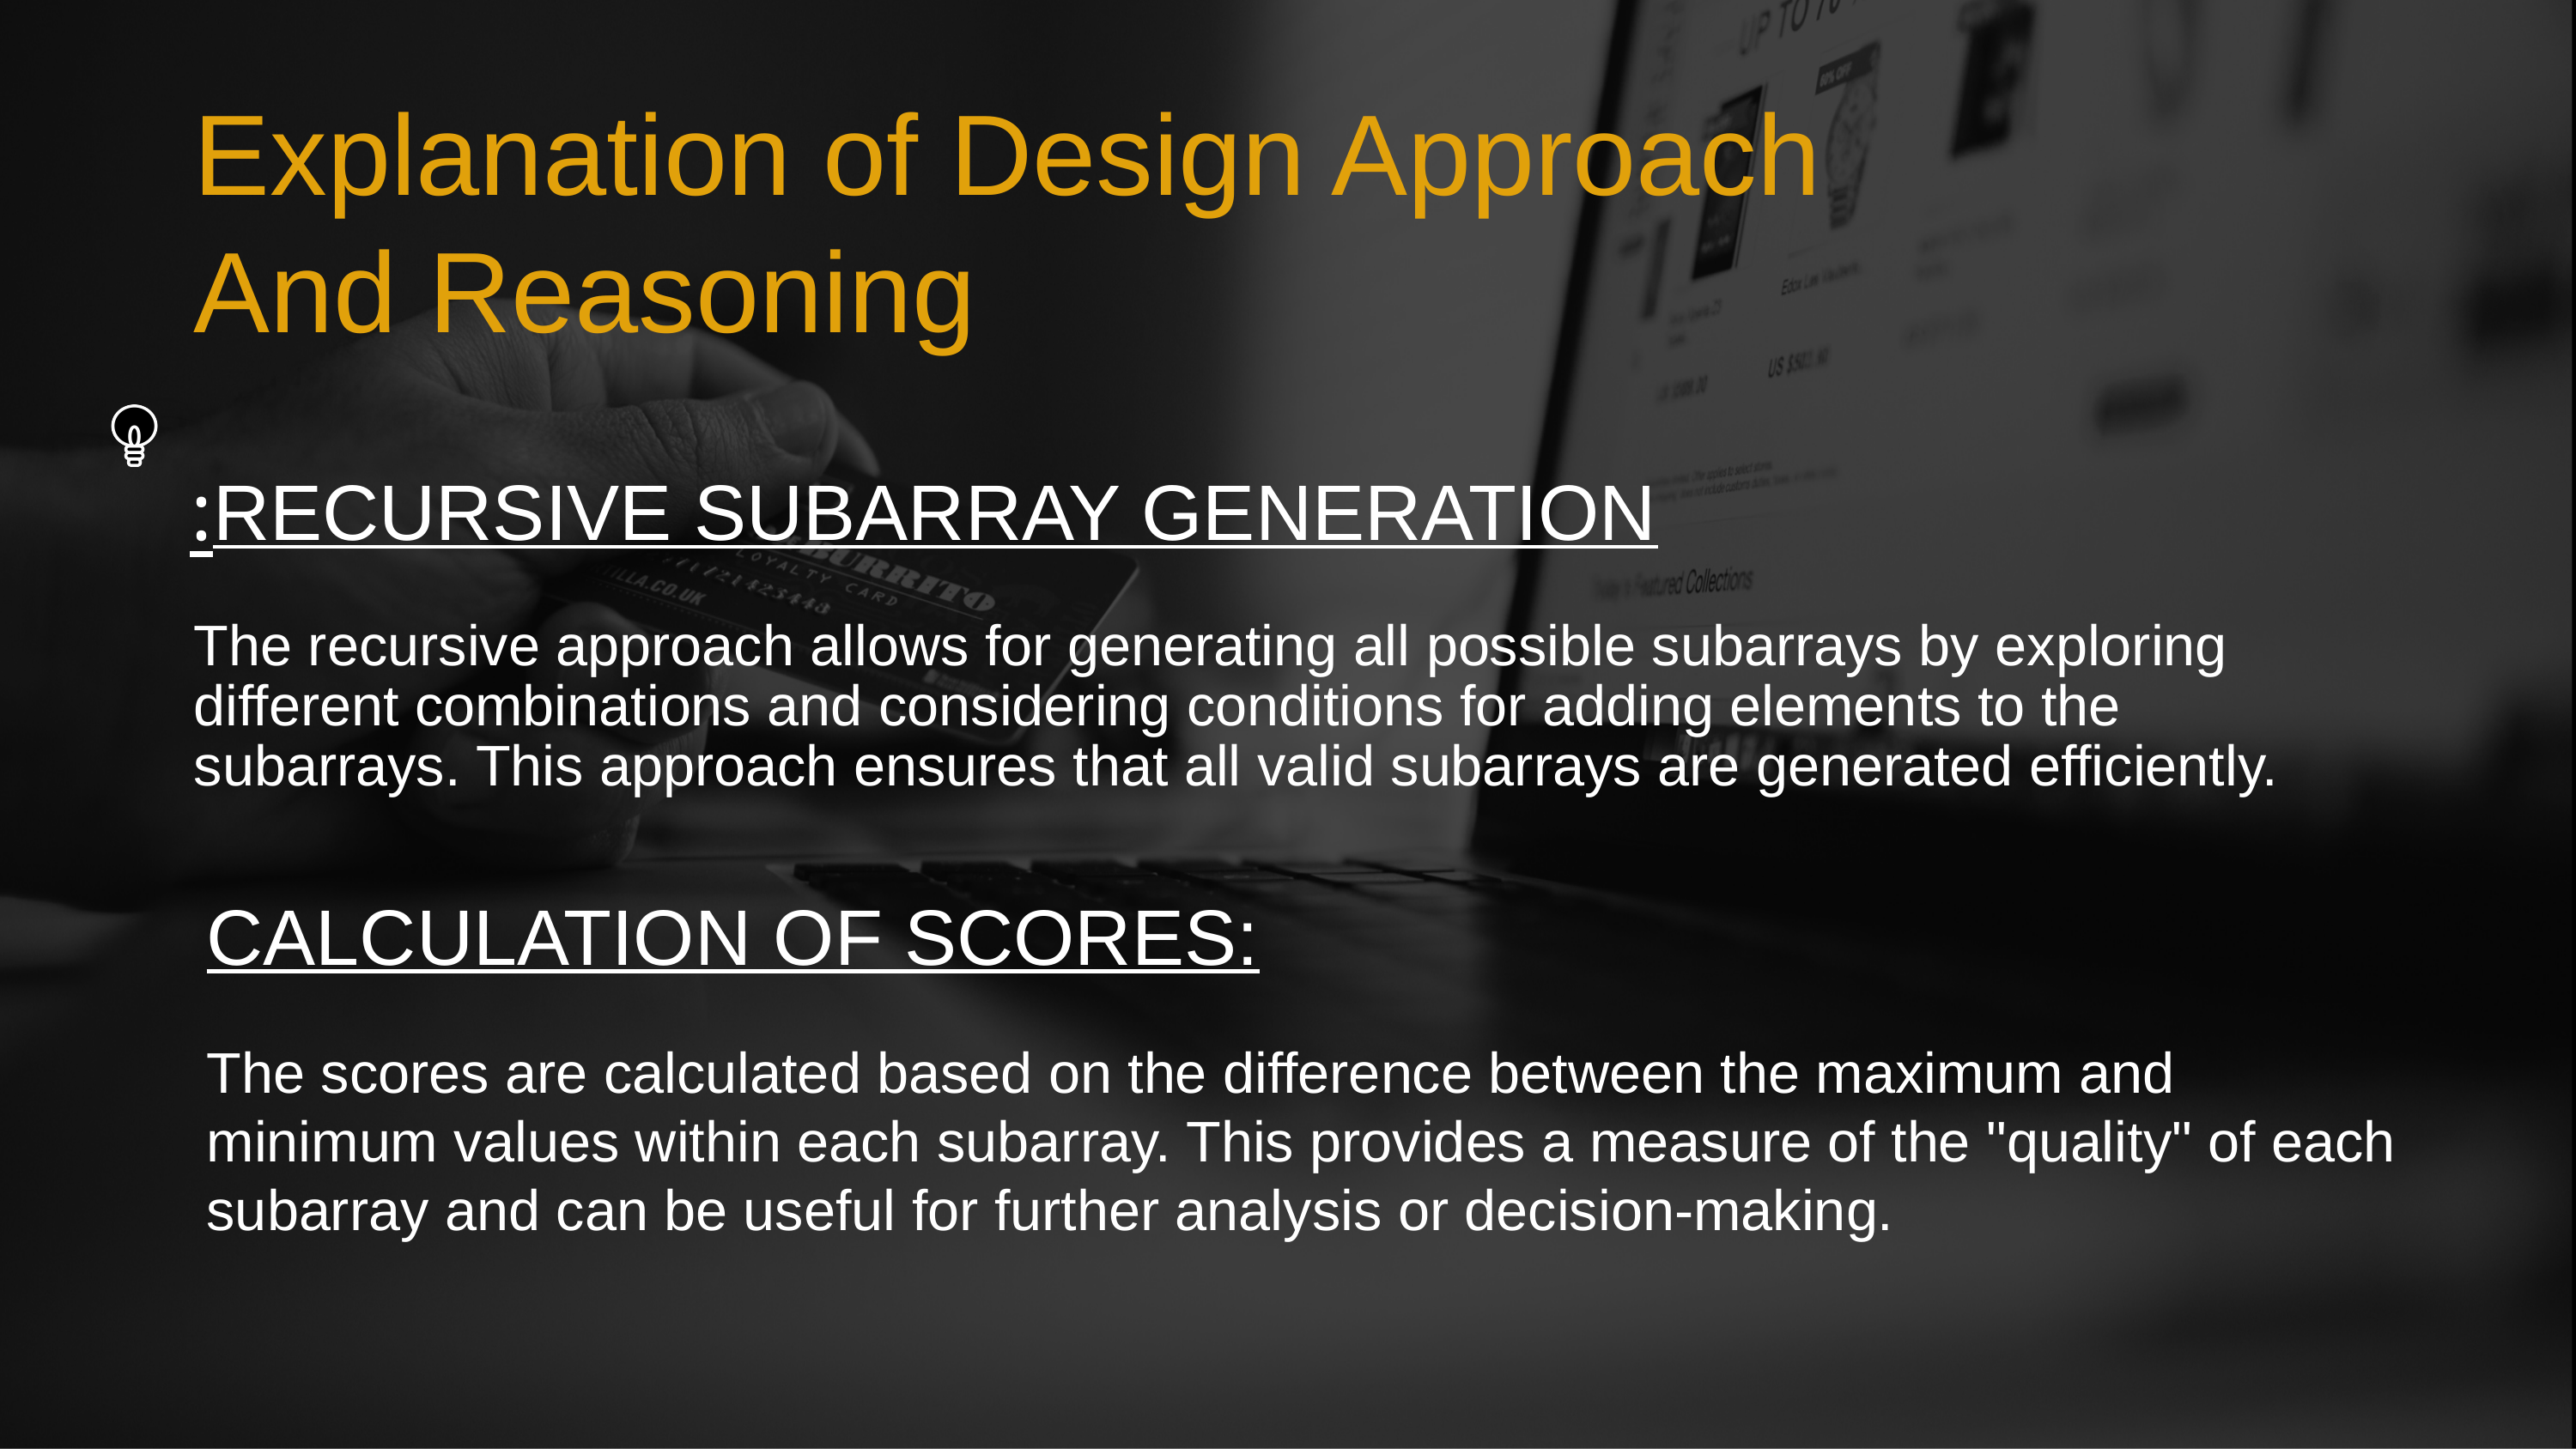

Explanation of Design Approach
And Reasoning
RECURSIVE SUBARRAY GENERATION:
The recursive approach allows for generating all possible subarrays by exploring different combinations and considering conditions for adding elements to the subarrays. This approach ensures that all valid subarrays are generated efficiently.

CALCULATION OF SCORES:
The scores are calculated based on the difference between the maximum and minimum values within each subarray. This provides a measure of the "quality" of each subarray and can be useful for further analysis or decision-making.